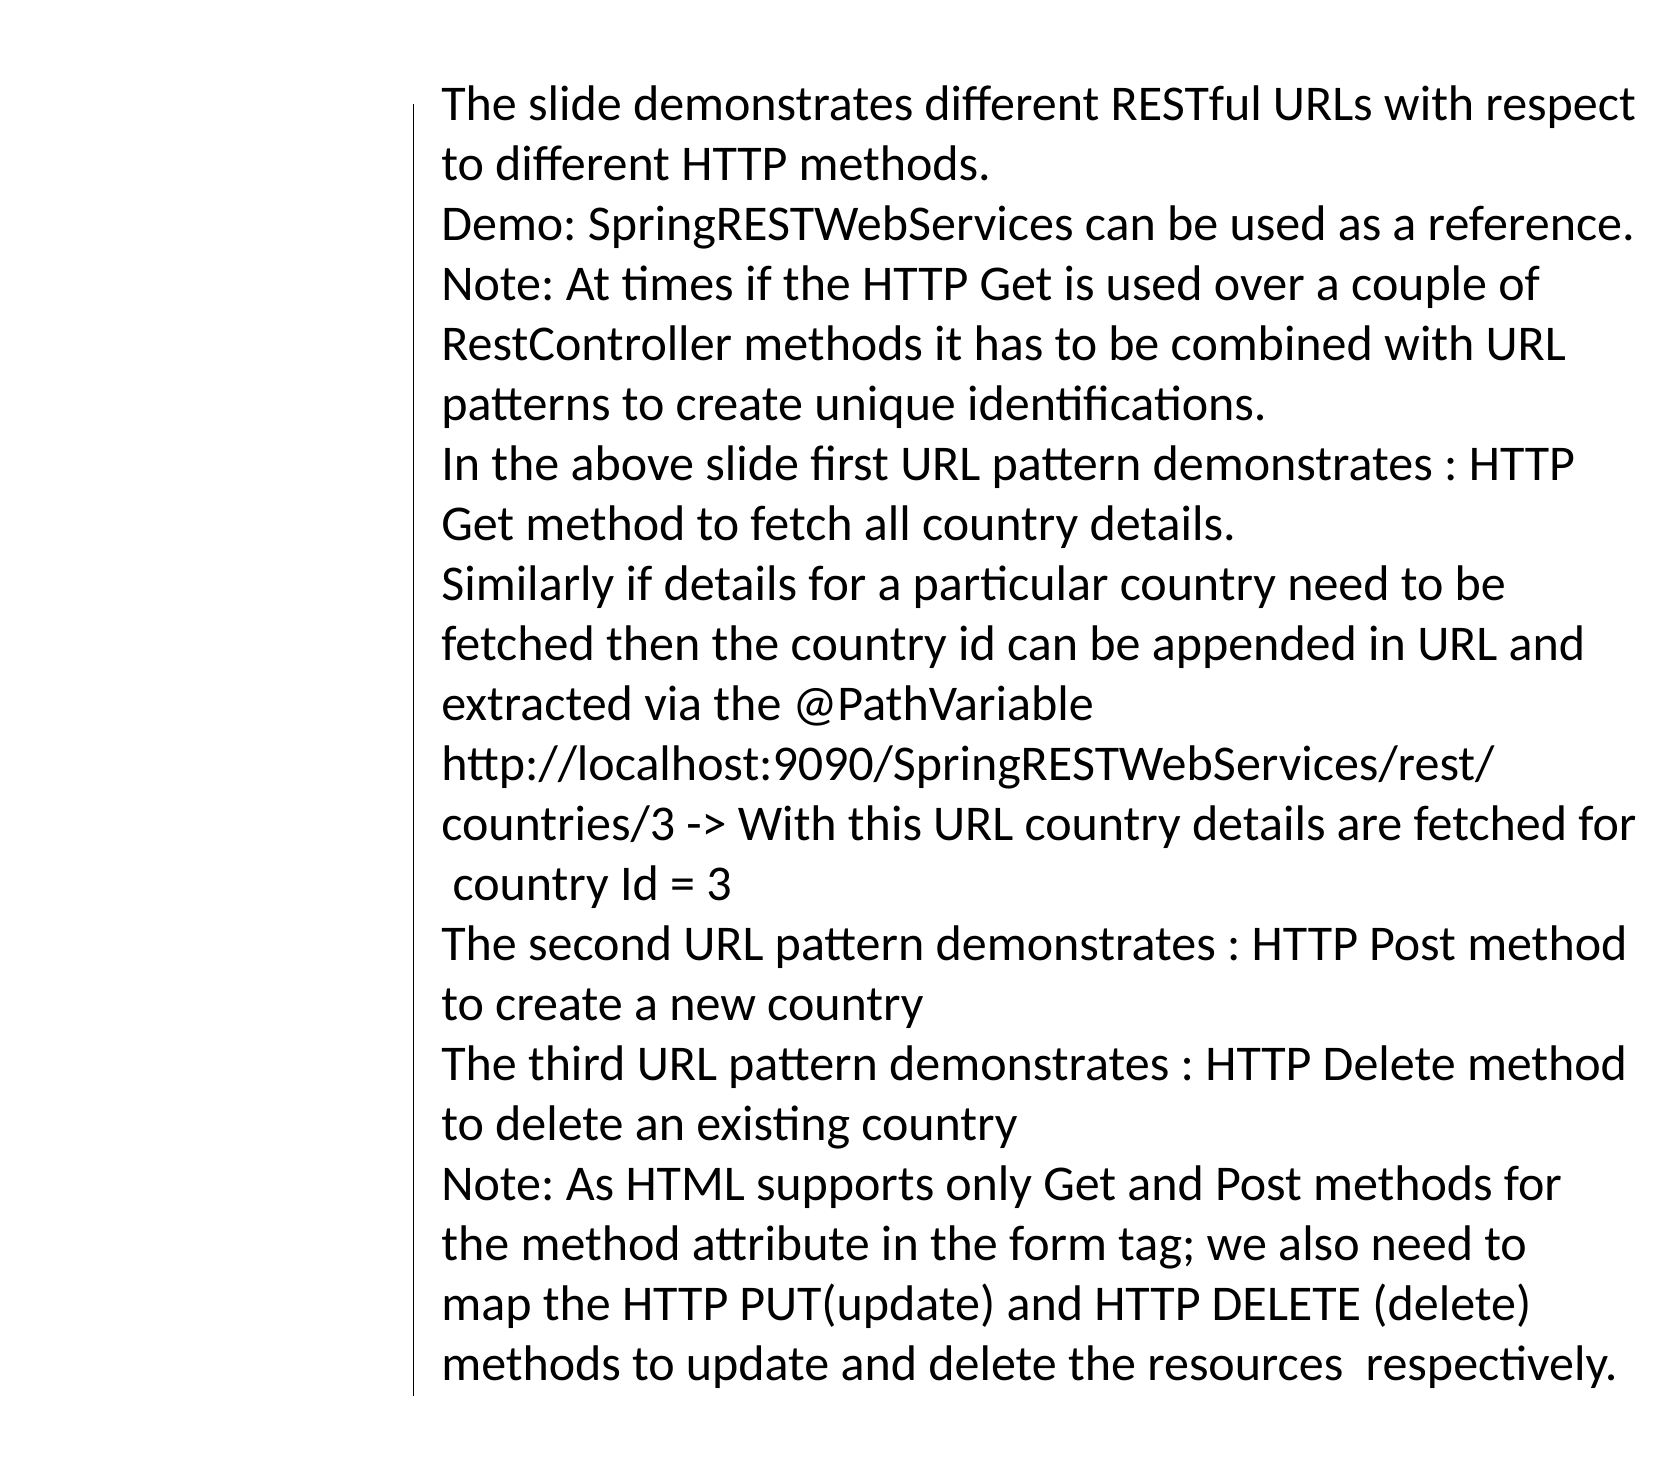

The slide demonstrates different RESTful URLs with respect to different HTTP methods.
Demo: SpringRESTWebServices can be used as a reference.
Note: At times if the HTTP Get is used over a couple of RestController methods it has to be combined with URL  patterns to create unique identifications.
In the above slide first URL pattern demonstrates : HTTP Get method to fetch all country details.
Similarly if details for a particular country need to be fetched then the country id can be appended in URL and  extracted via the @PathVariable
http://localhost:9090/SpringRESTWebServices/rest/countries/3 -> With this URL country details are fetched for  country Id = 3
The second URL pattern demonstrates : HTTP Post method to create a new country
The third URL pattern demonstrates : HTTP Delete method to delete an existing country
Note: As HTML supports only Get and Post methods for the method attribute in the form tag; we also need to  map the HTTP PUT(update) and HTTP DELETE (delete) methods to update and delete the resources  respectively.